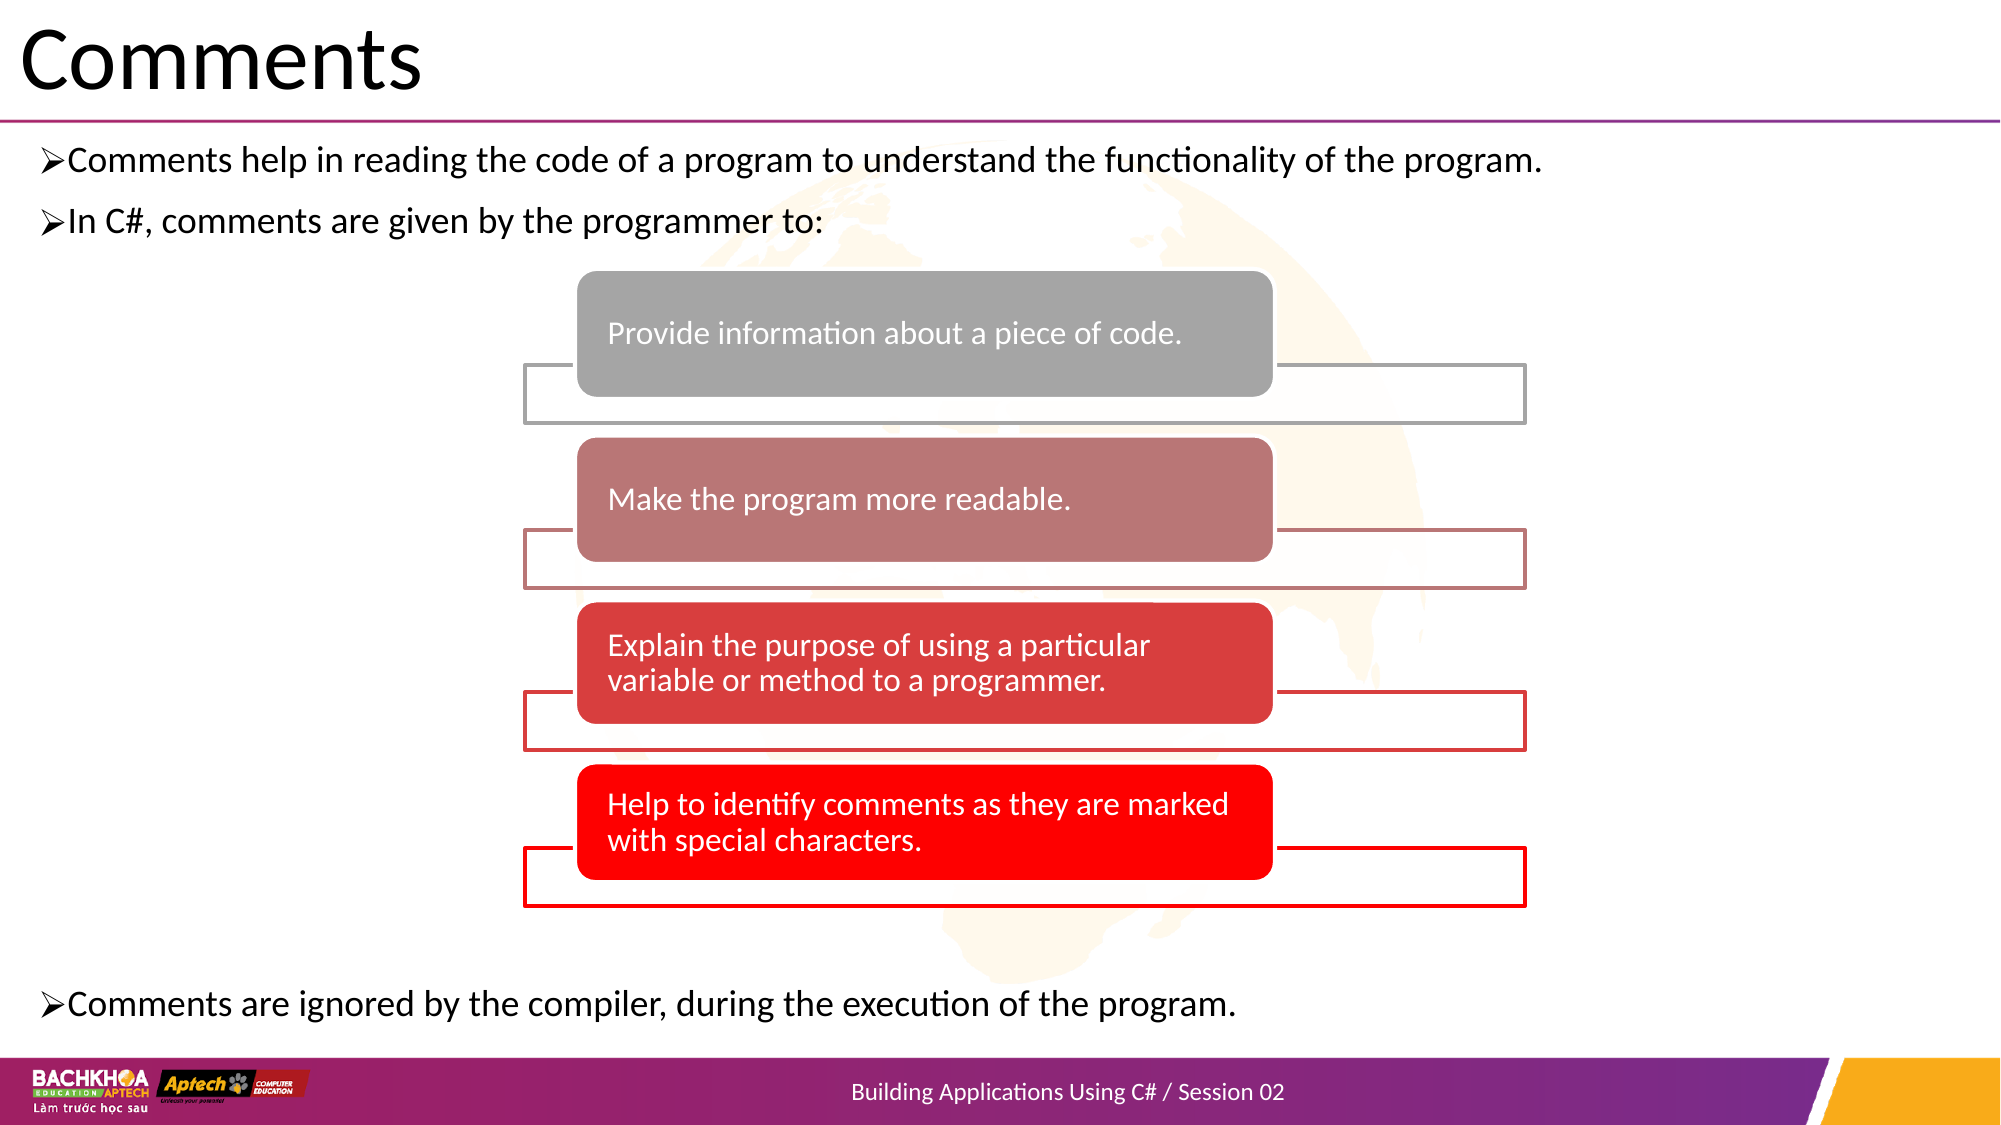

# Comments
Comments help in reading the code of a program to understand the functionality of the program.
In C#, comments are given by the programmer to:

Comments are ignored by the compiler, during the execution of the program.

Provide information about a piece of code.

Make the program more readable.

Explain the purpose of using a particular variable or method to a programmer.

Help to identify comments as they are marked with special characters.

Building Applications Using C# / Session 02